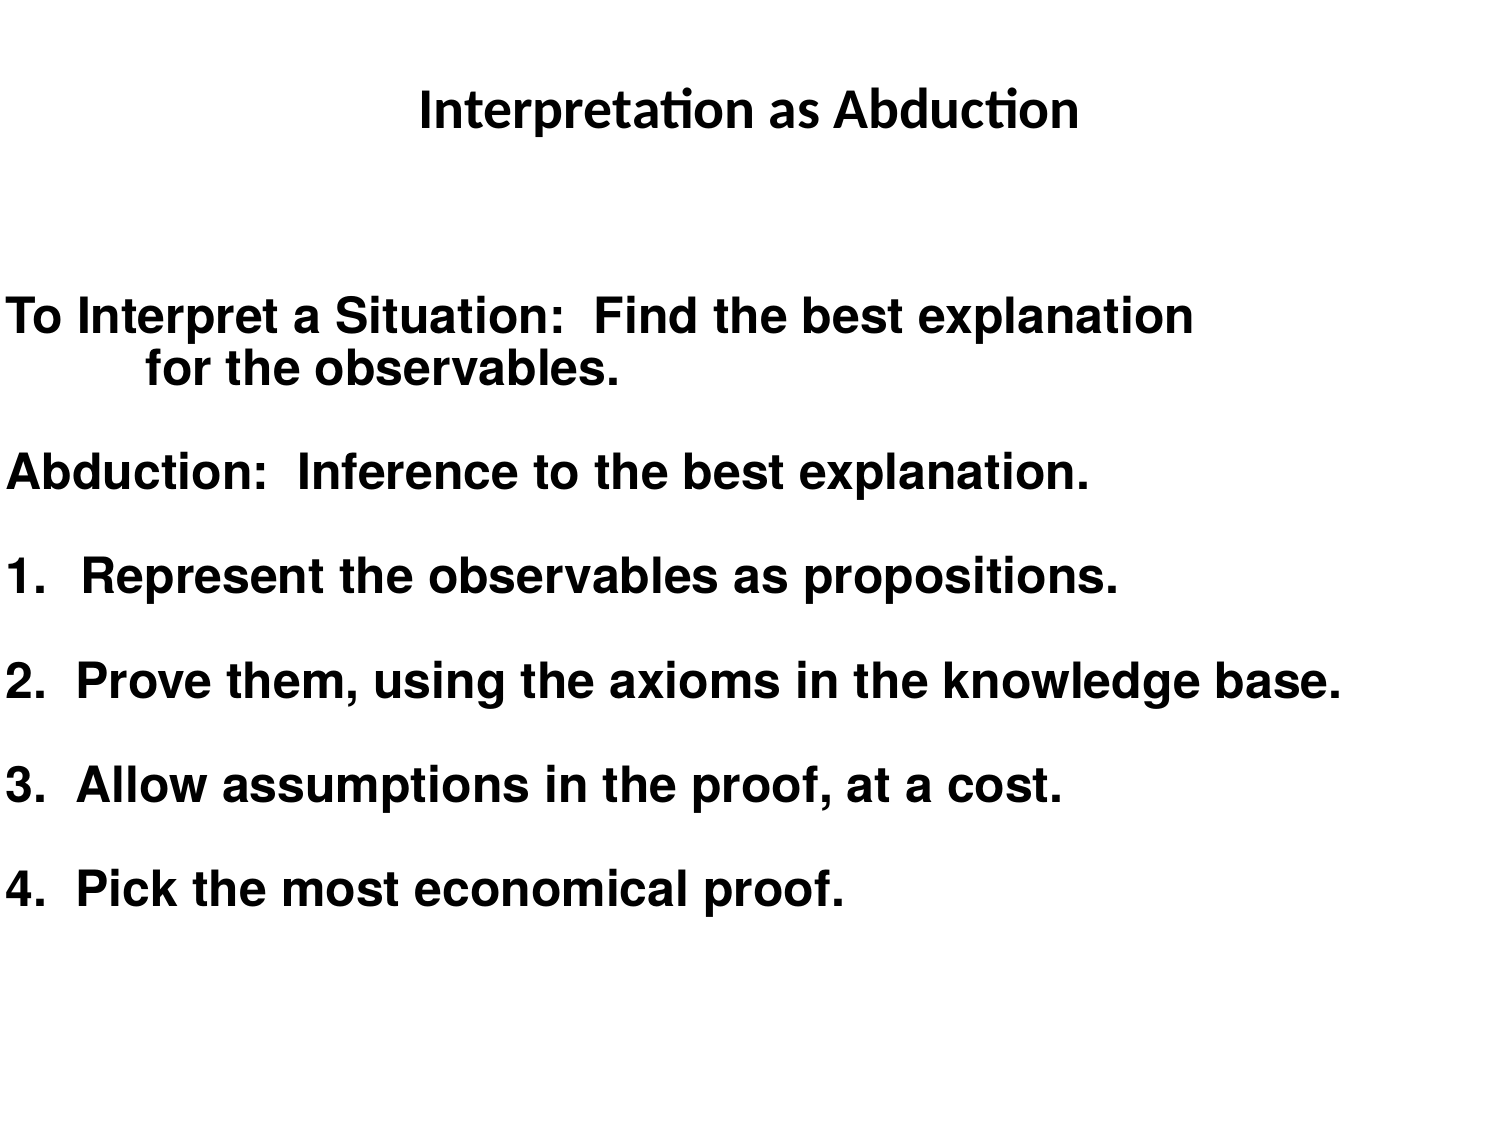

# Interpretation as Abduction
To Interpret a Situation:  Find the best explanation
          for the observables.

Abduction:  Inference to the best explanation.

Represent the observables as propositions.

2.  Prove them, using the axioms in the knowledge base.

3.  Allow assumptions in the proof, at a cost.

4.  Pick the most economical proof.